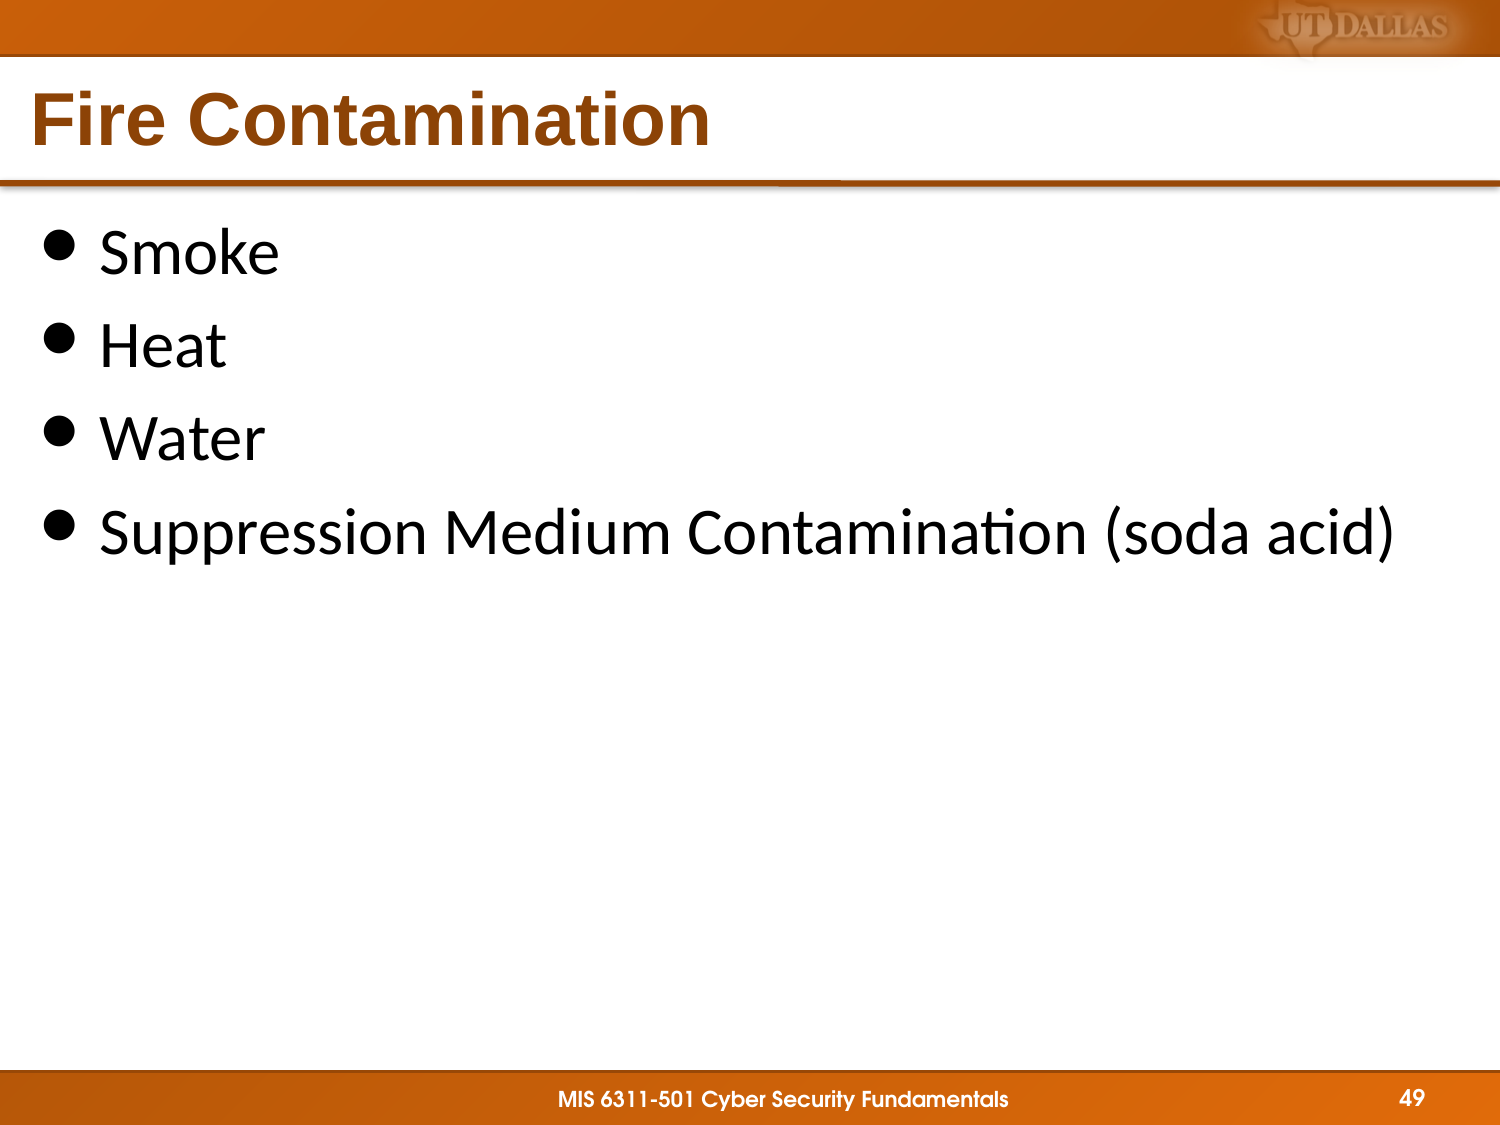

# Fire Contamination
Smoke
Heat
Water
Suppression Medium Contamination (soda acid)
49